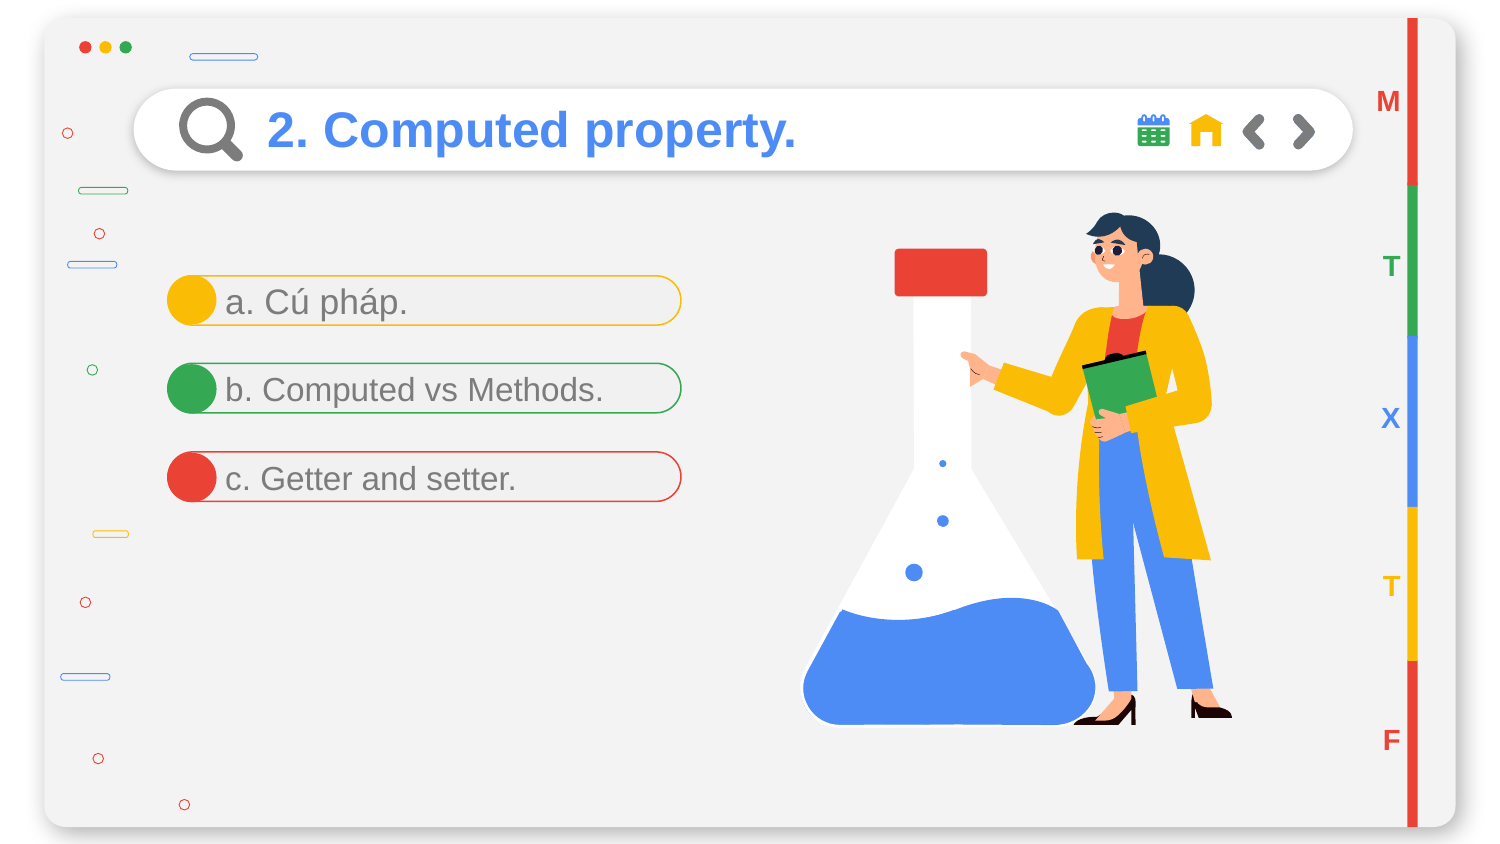

M
# 2. Computed property.

T

a. Cú pháp.

b. Computed vs Methods.
X

c. Getter and setter.
T

F